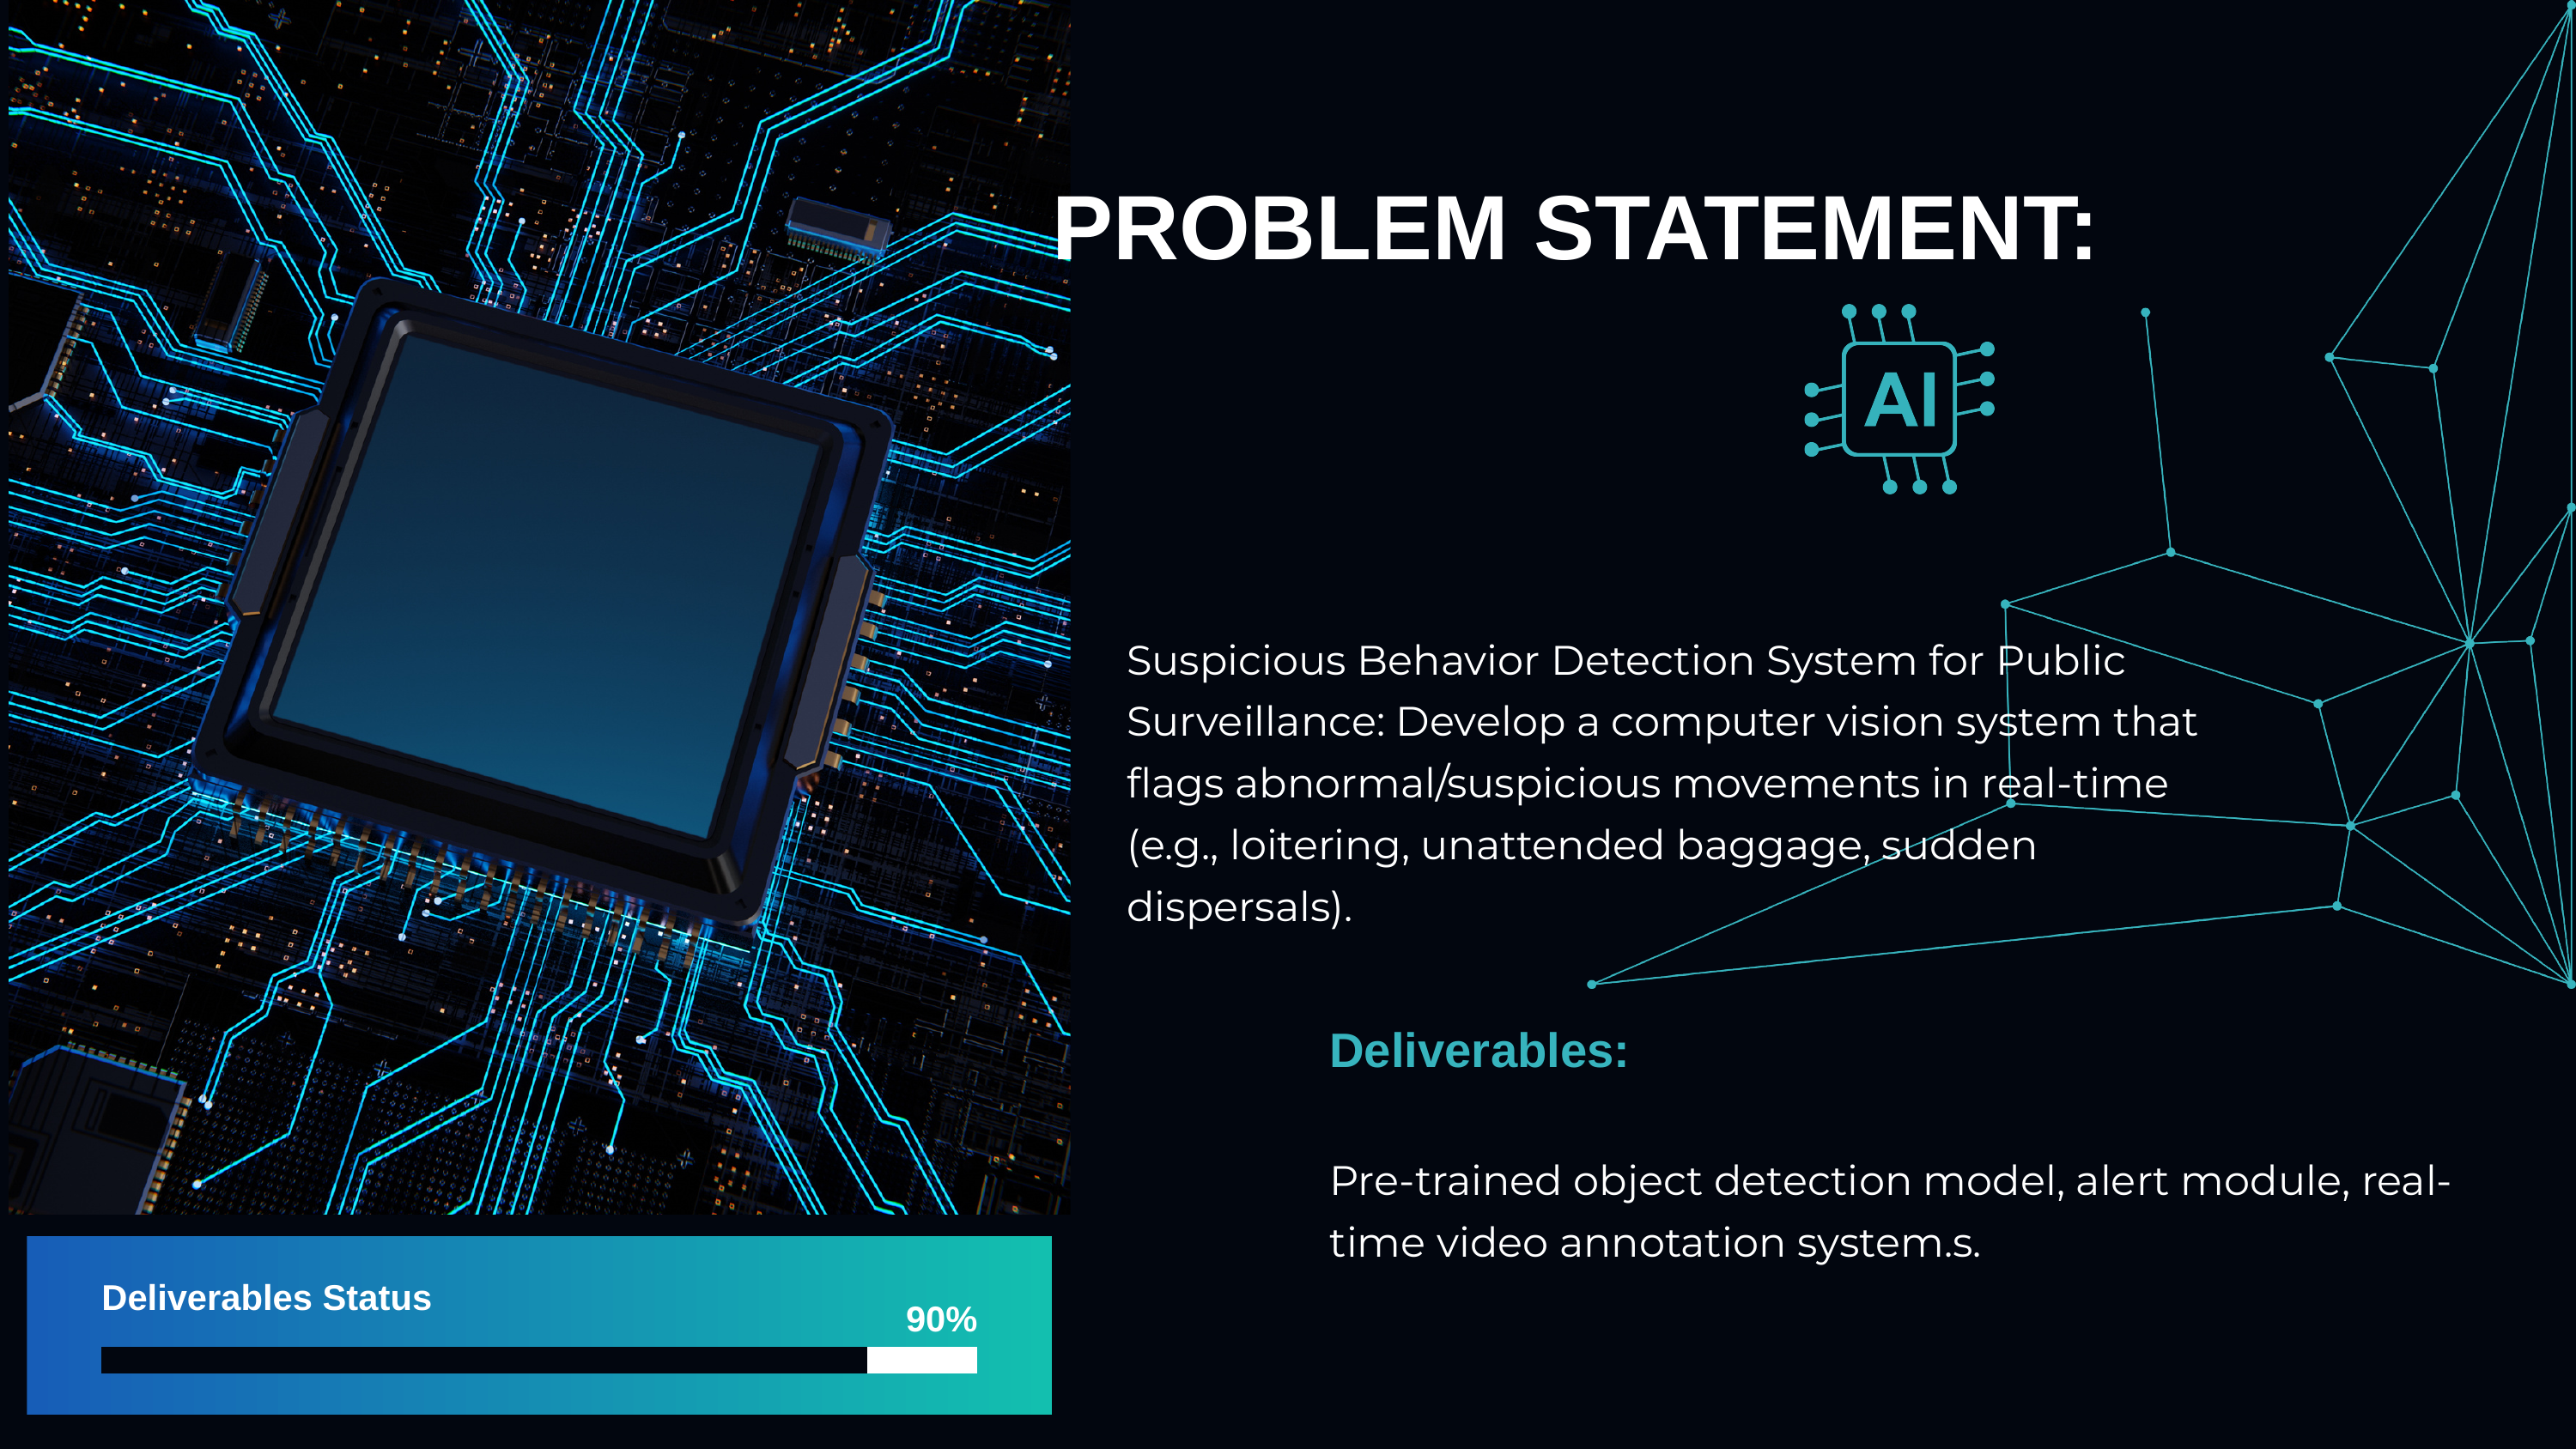

PROBLEM STATEMENT:

Suspicious Behavior Detection System for Public Surveillance: Develop a computer vision system that flags abnormal/suspicious movements in real-time (e.g., loitering, unattended baggage, sudden dispersals).

Deliverables:
Pre-trained object detection model, alert module, real-time video annotation system.s.

Deliverables Status
90%